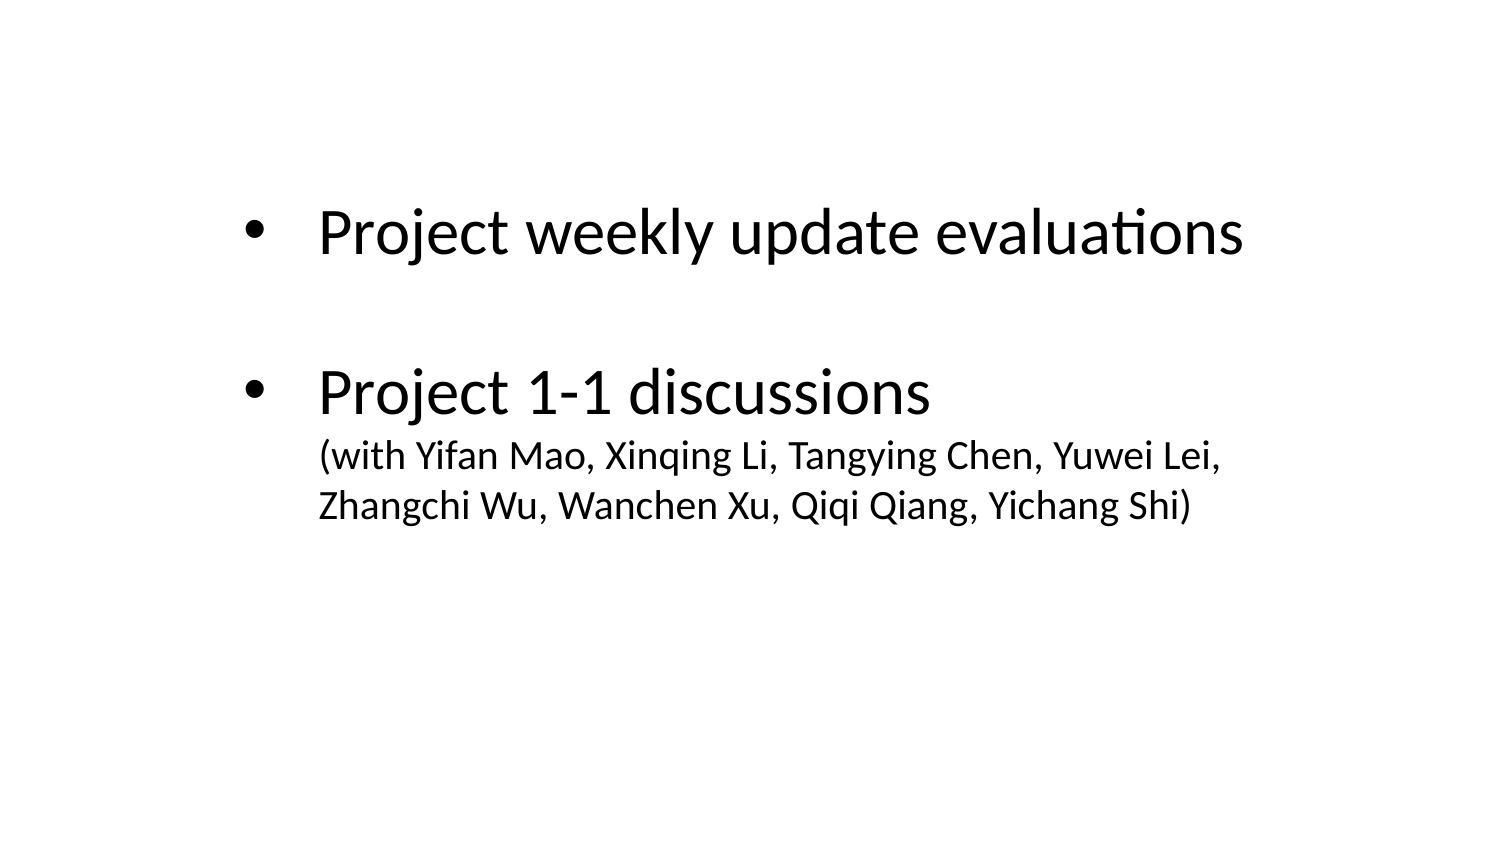

Project weekly update evaluations

Project 1-1 discussions
(with Yifan Mao, Xinqing Li, Tangying Chen, Yuwei Lei, Zhangchi Wu, Wanchen Xu, Qiqi Qiang, Yichang Shi)